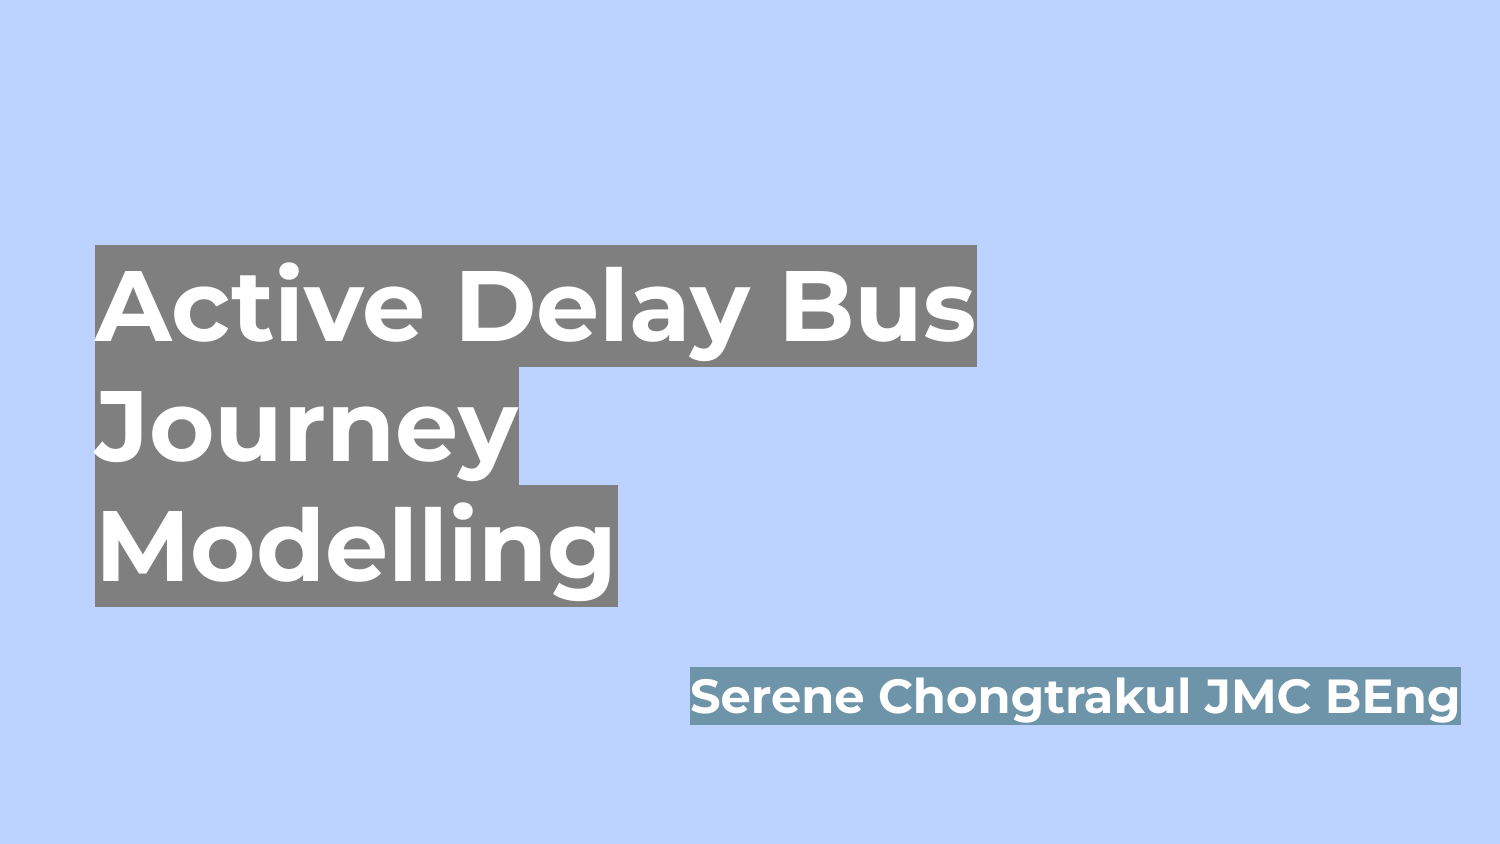

# Active Delay Bus Journey Modelling
Serene Chongtrakul JMC BEng